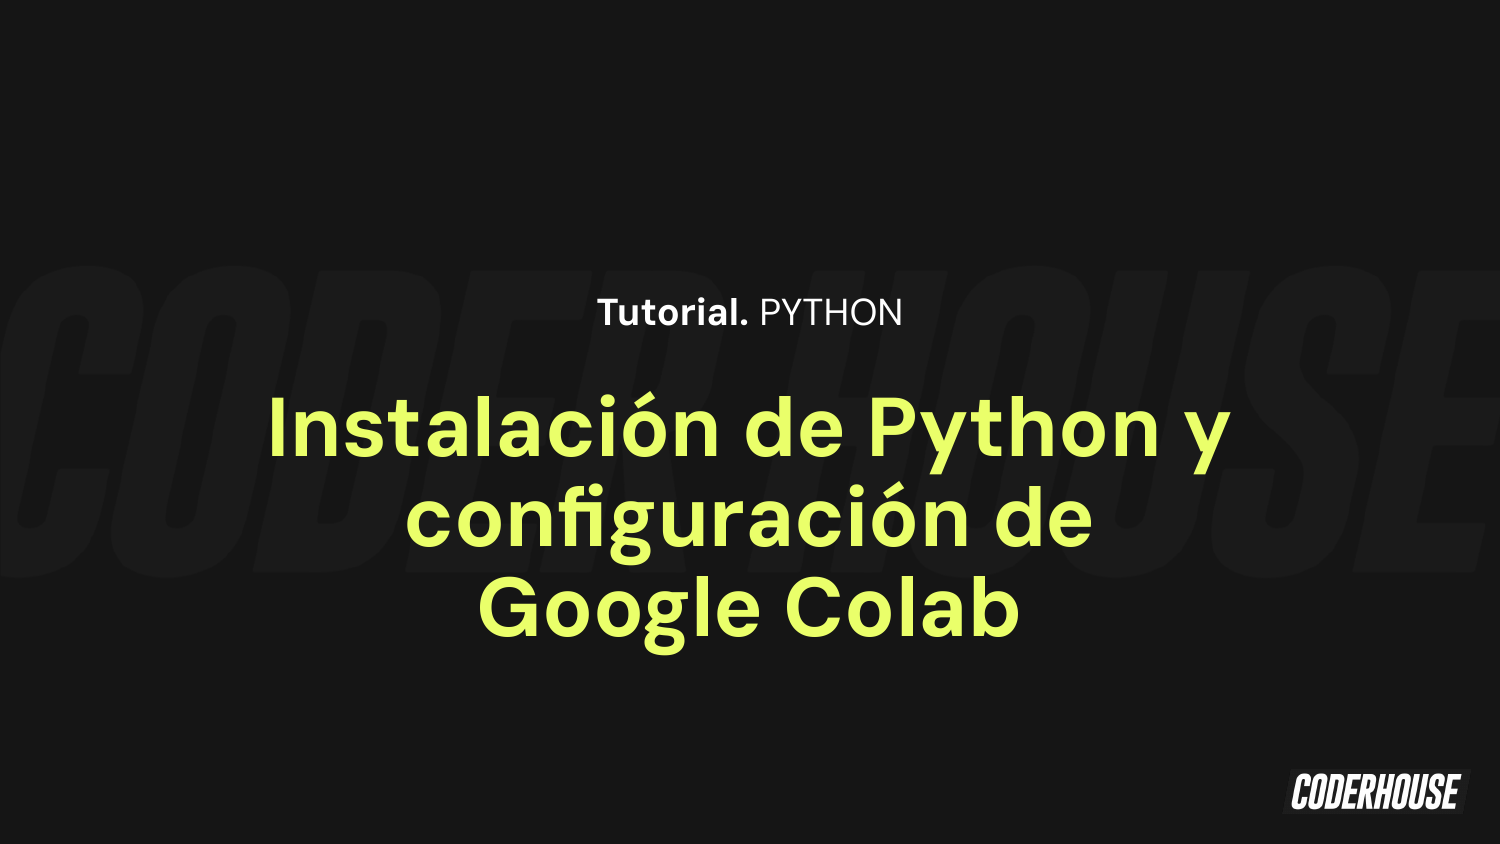

Tutorial. PYTHON
Instalación de Python y configuración de Google Colab